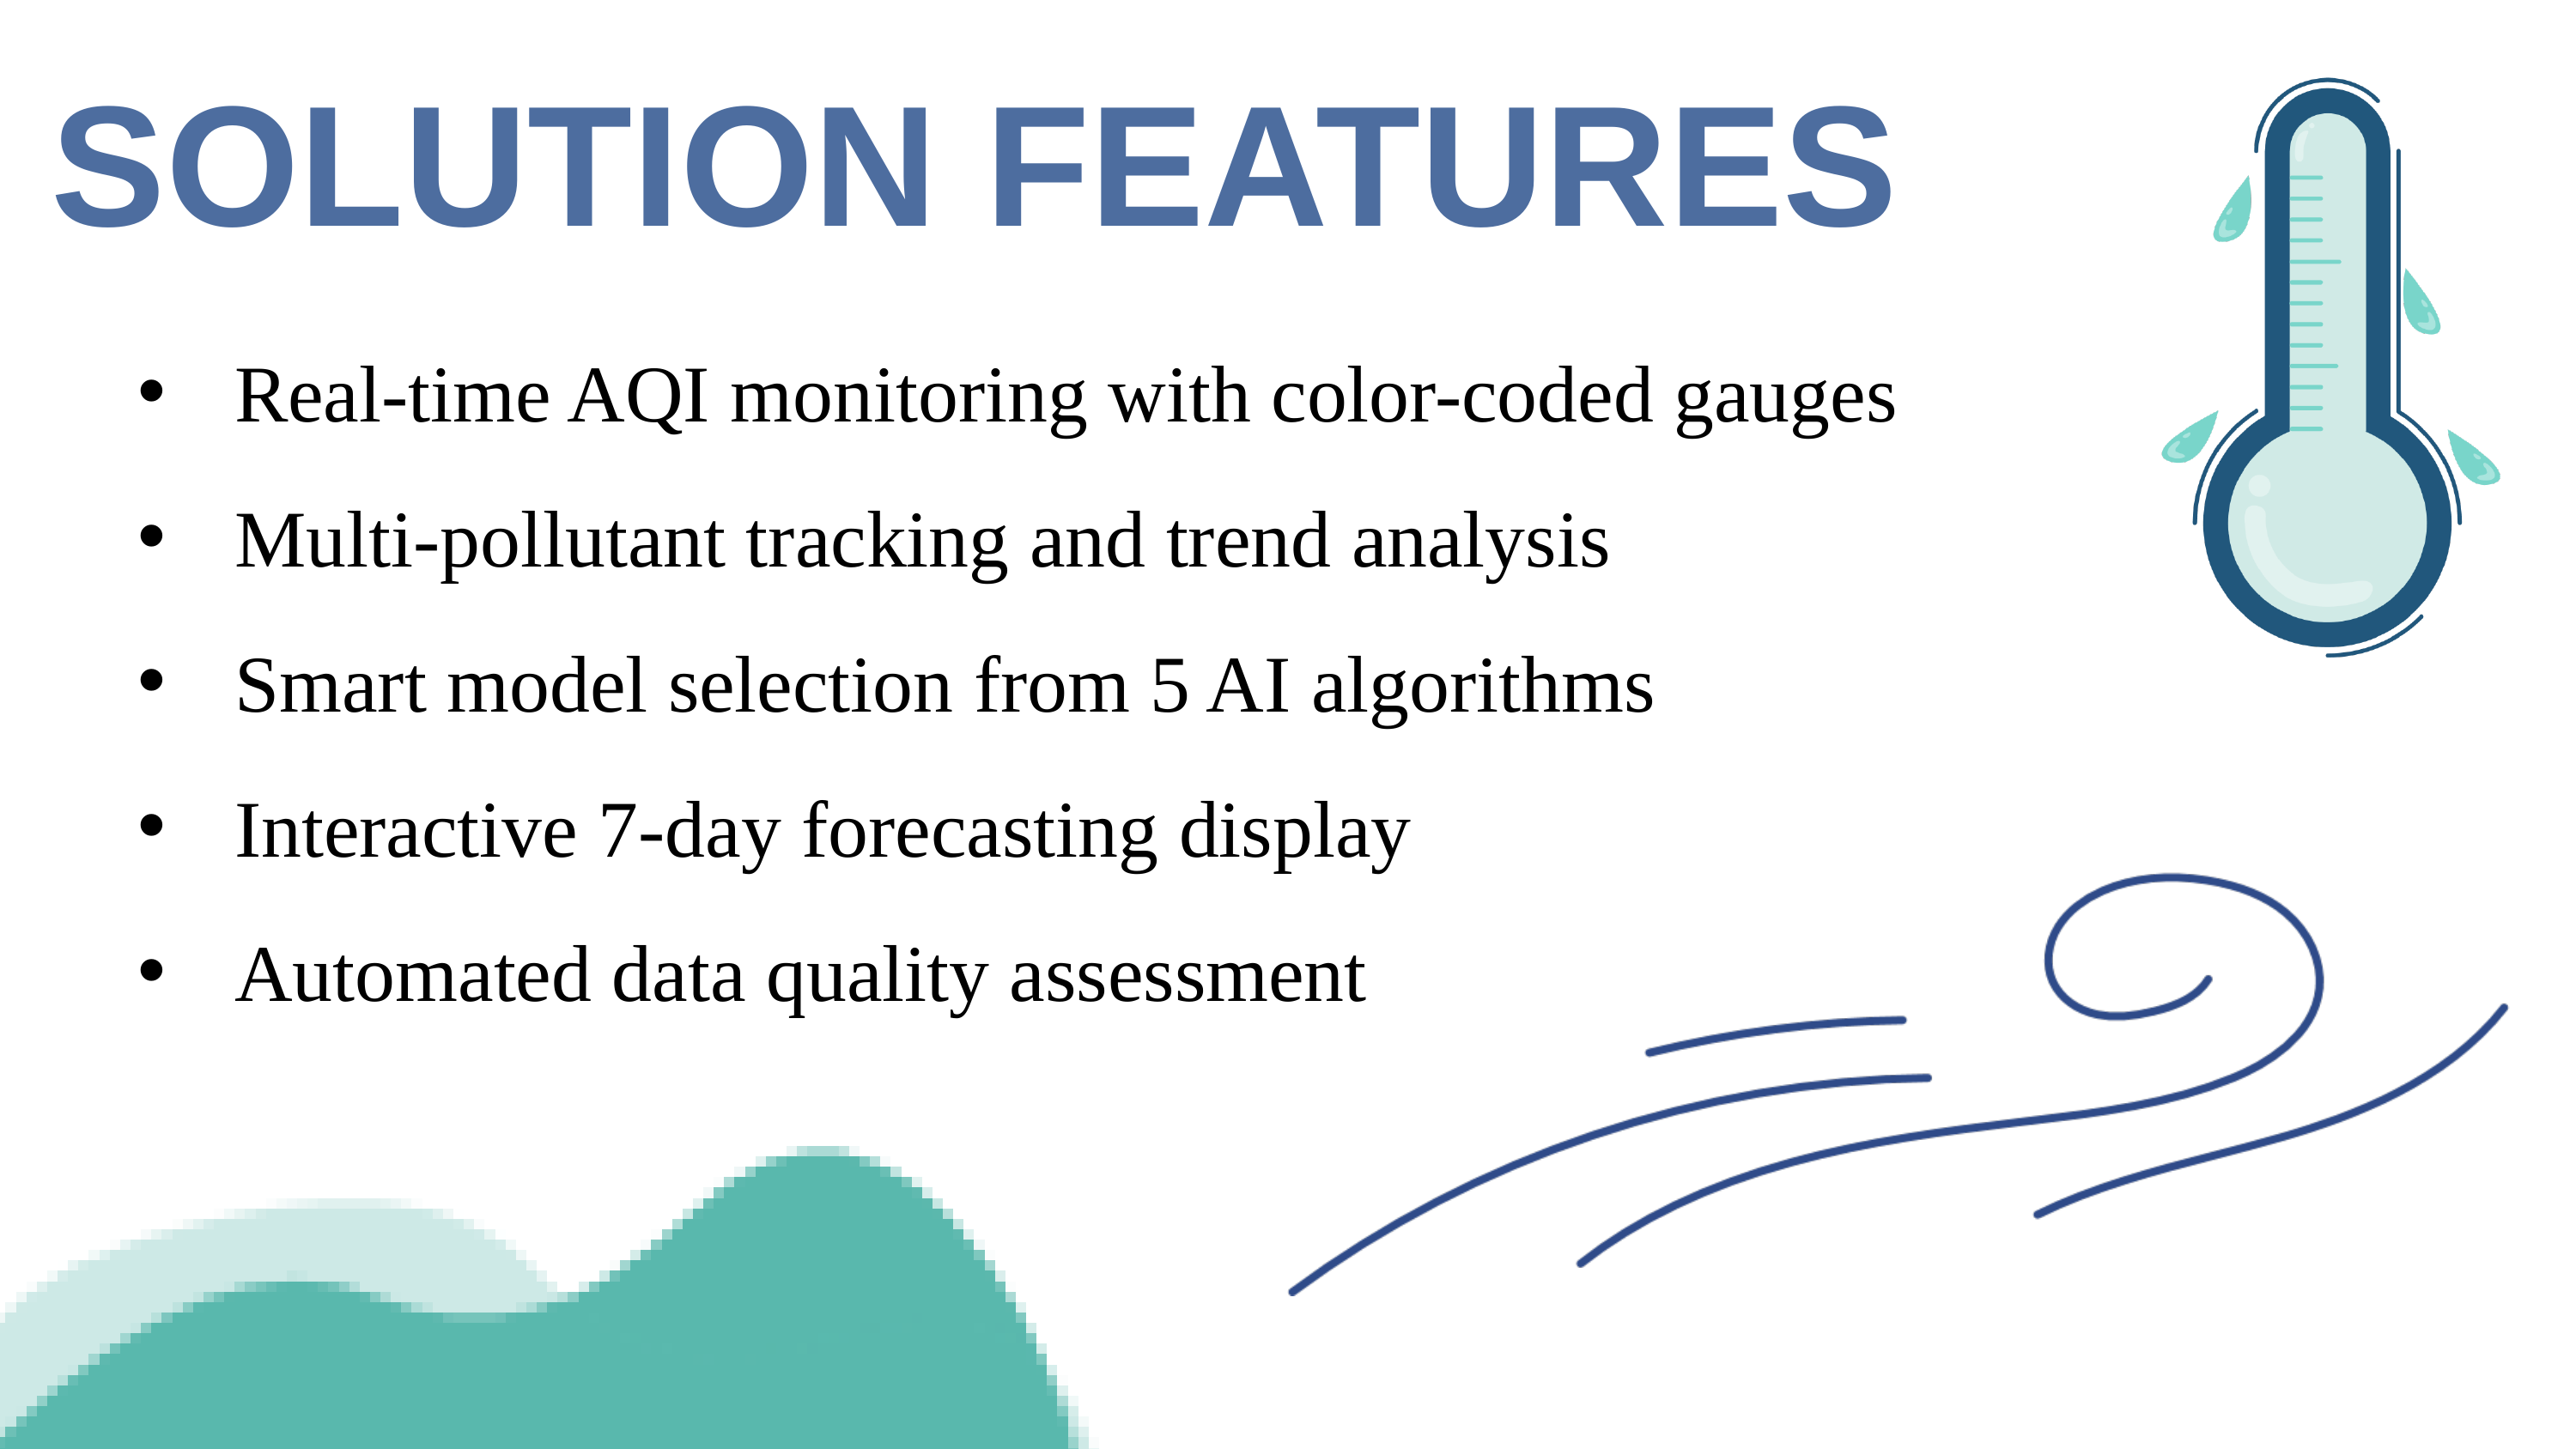

SOLUTION FEATURES

Real-time AQI monitoring with color-coded gauges
Multi-pollutant tracking and trend analysis
Smart model selection from 5 AI algorithms
Interactive 7-day forecasting display
Automated data quality assessment